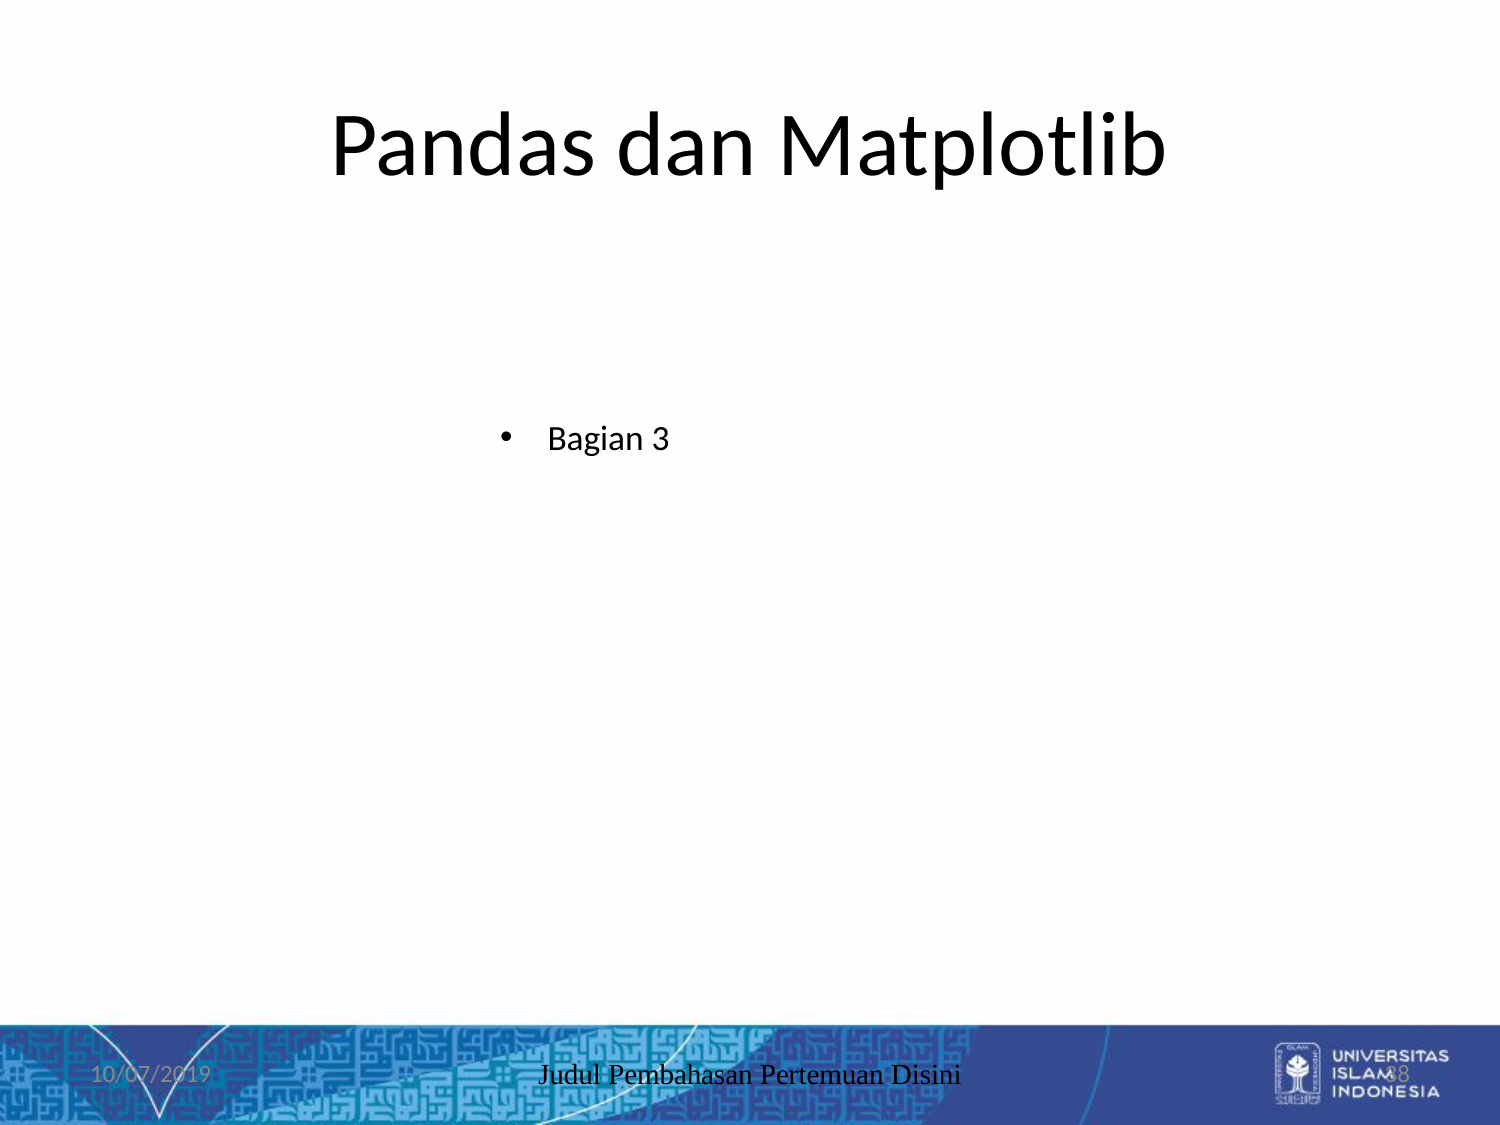

# Pandas dan Matplotlib
Bagian 3
10/07/2019
Judul Pembahasan Pertemuan Disini
38